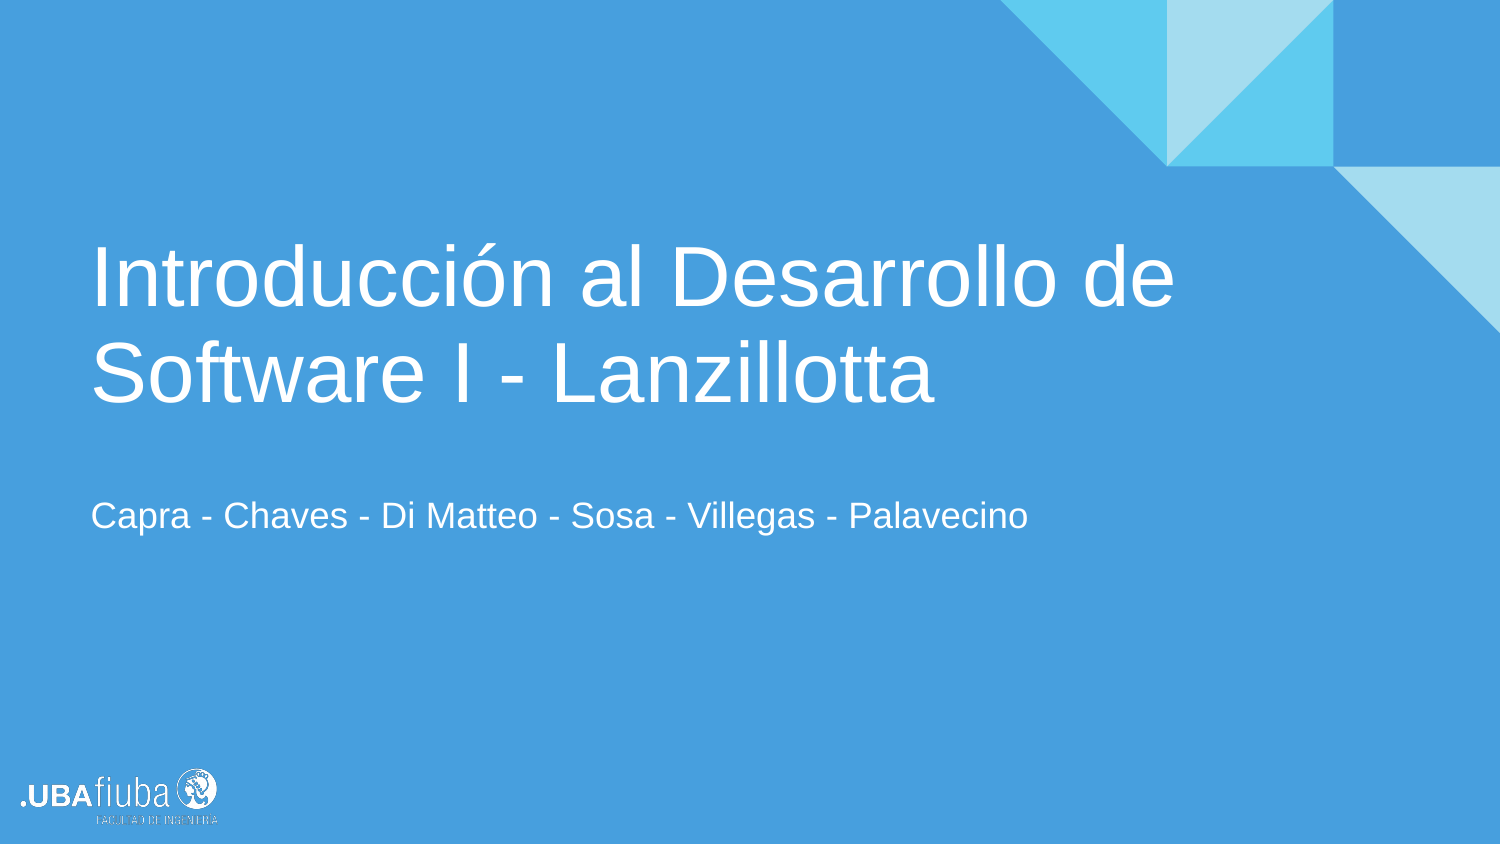

# Introducción al Desarrollo de Software I - Lanzillotta
Capra - Chaves - Di Matteo - Sosa - Villegas - Palavecino